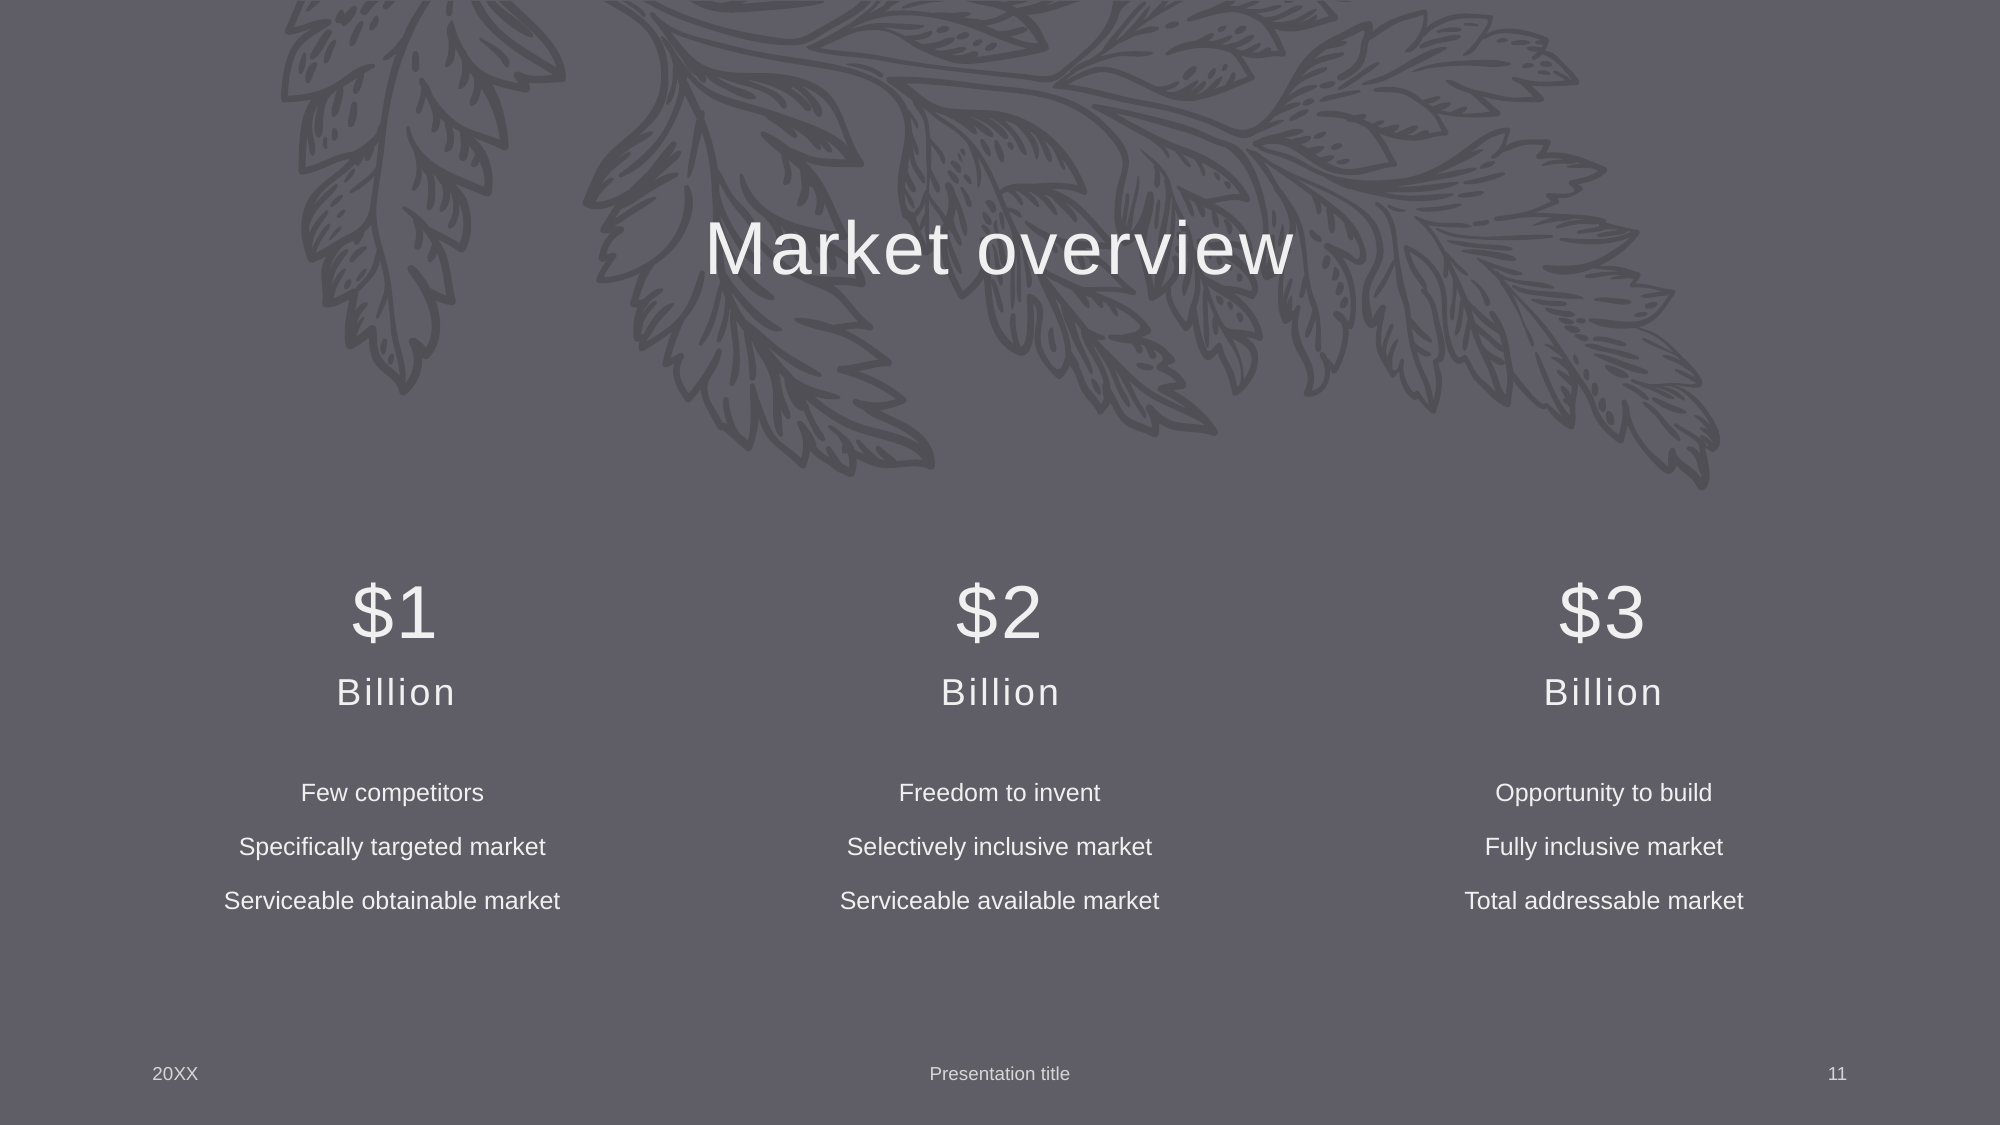

# Market overview
$1
$2
$3
Billion
Billion
Billion
Few competitors
​Specifically targeted market​
Serviceable obtainable market​
Freedom to invent
​Selectively inclusive market​
Serviceable available market​
Opportunity to build​
Fully inclusive market
​Total addressable market​
20XX
Presentation title
11